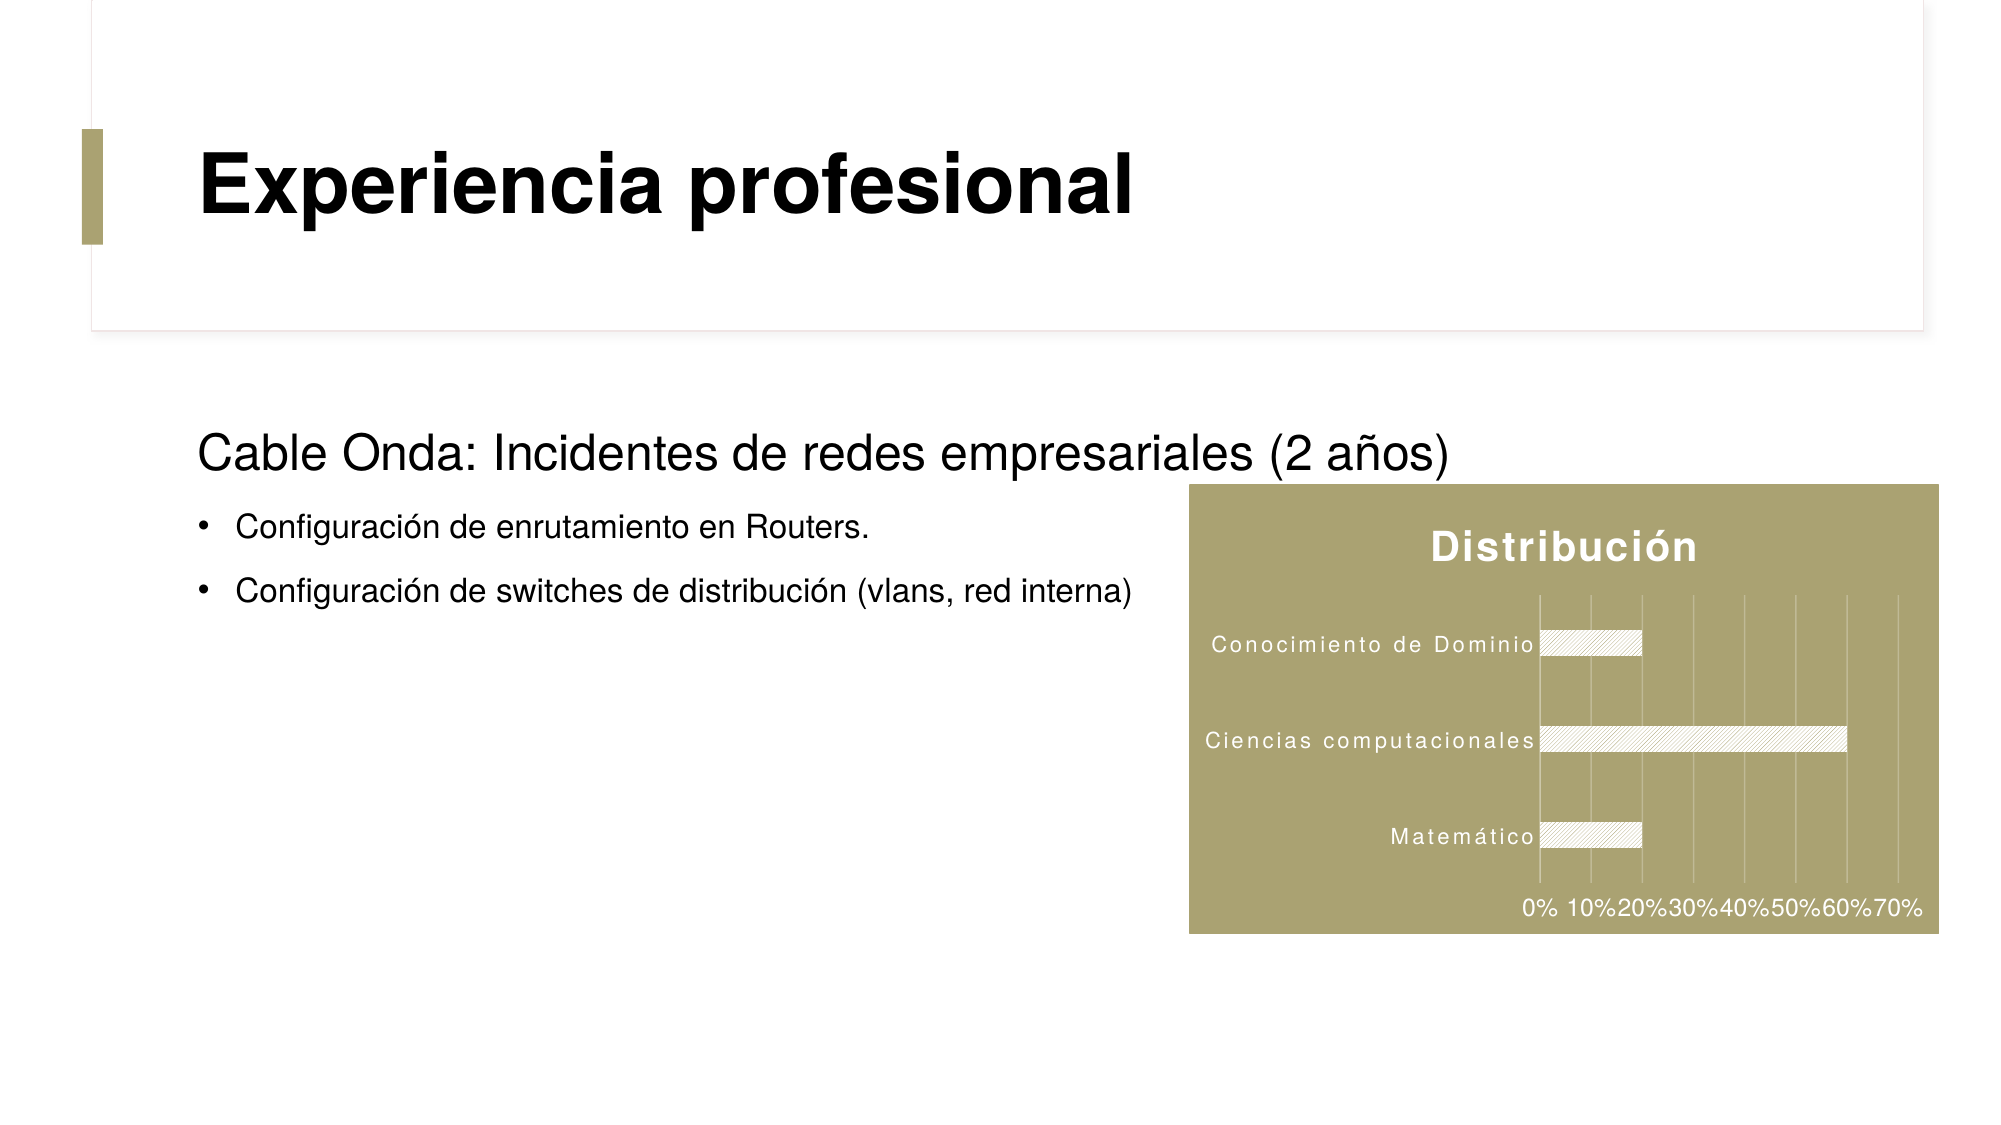

# Experiencia profesional
Cable Onda: Incidentes de redes empresariales (2 años)
Configuración de enrutamiento en Routers.
Configuración de switches de distribución (vlans, red interna)

### Chart: Distribución

| Category |  |
|---|---|
| Matemático | 0.2 |
| Ciencias computacionales | 0.6 |
| Conocimiento de Dominio | 0.2 |